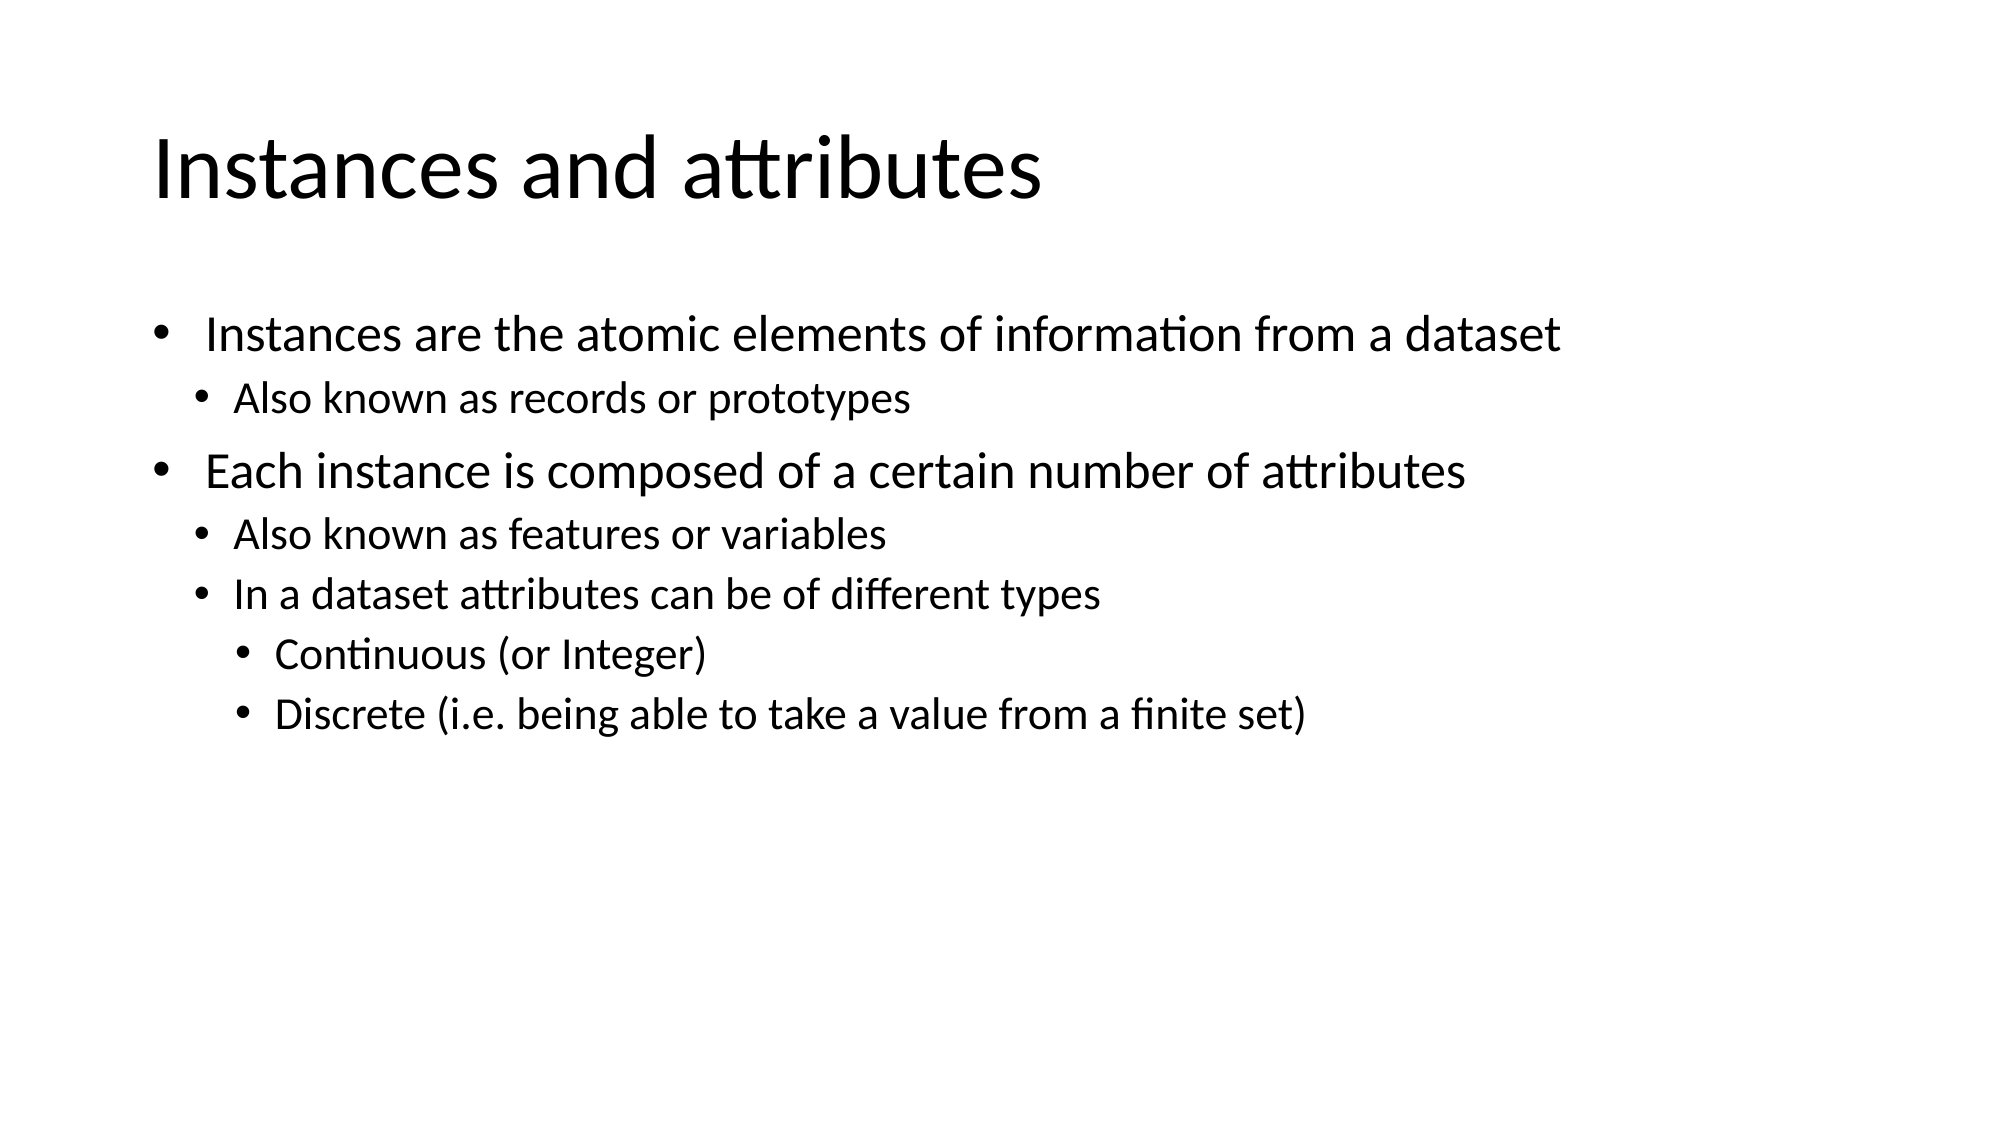

# Instances and attributes
Instances are the atomic elements of information from a dataset
Also known as records or prototypes
Each instance is composed of a certain number of attributes
Also known as features or variables
In a dataset attributes can be of different types
Continuous (or Integer)
Discrete (i.e. being able to take a value from a finite set)